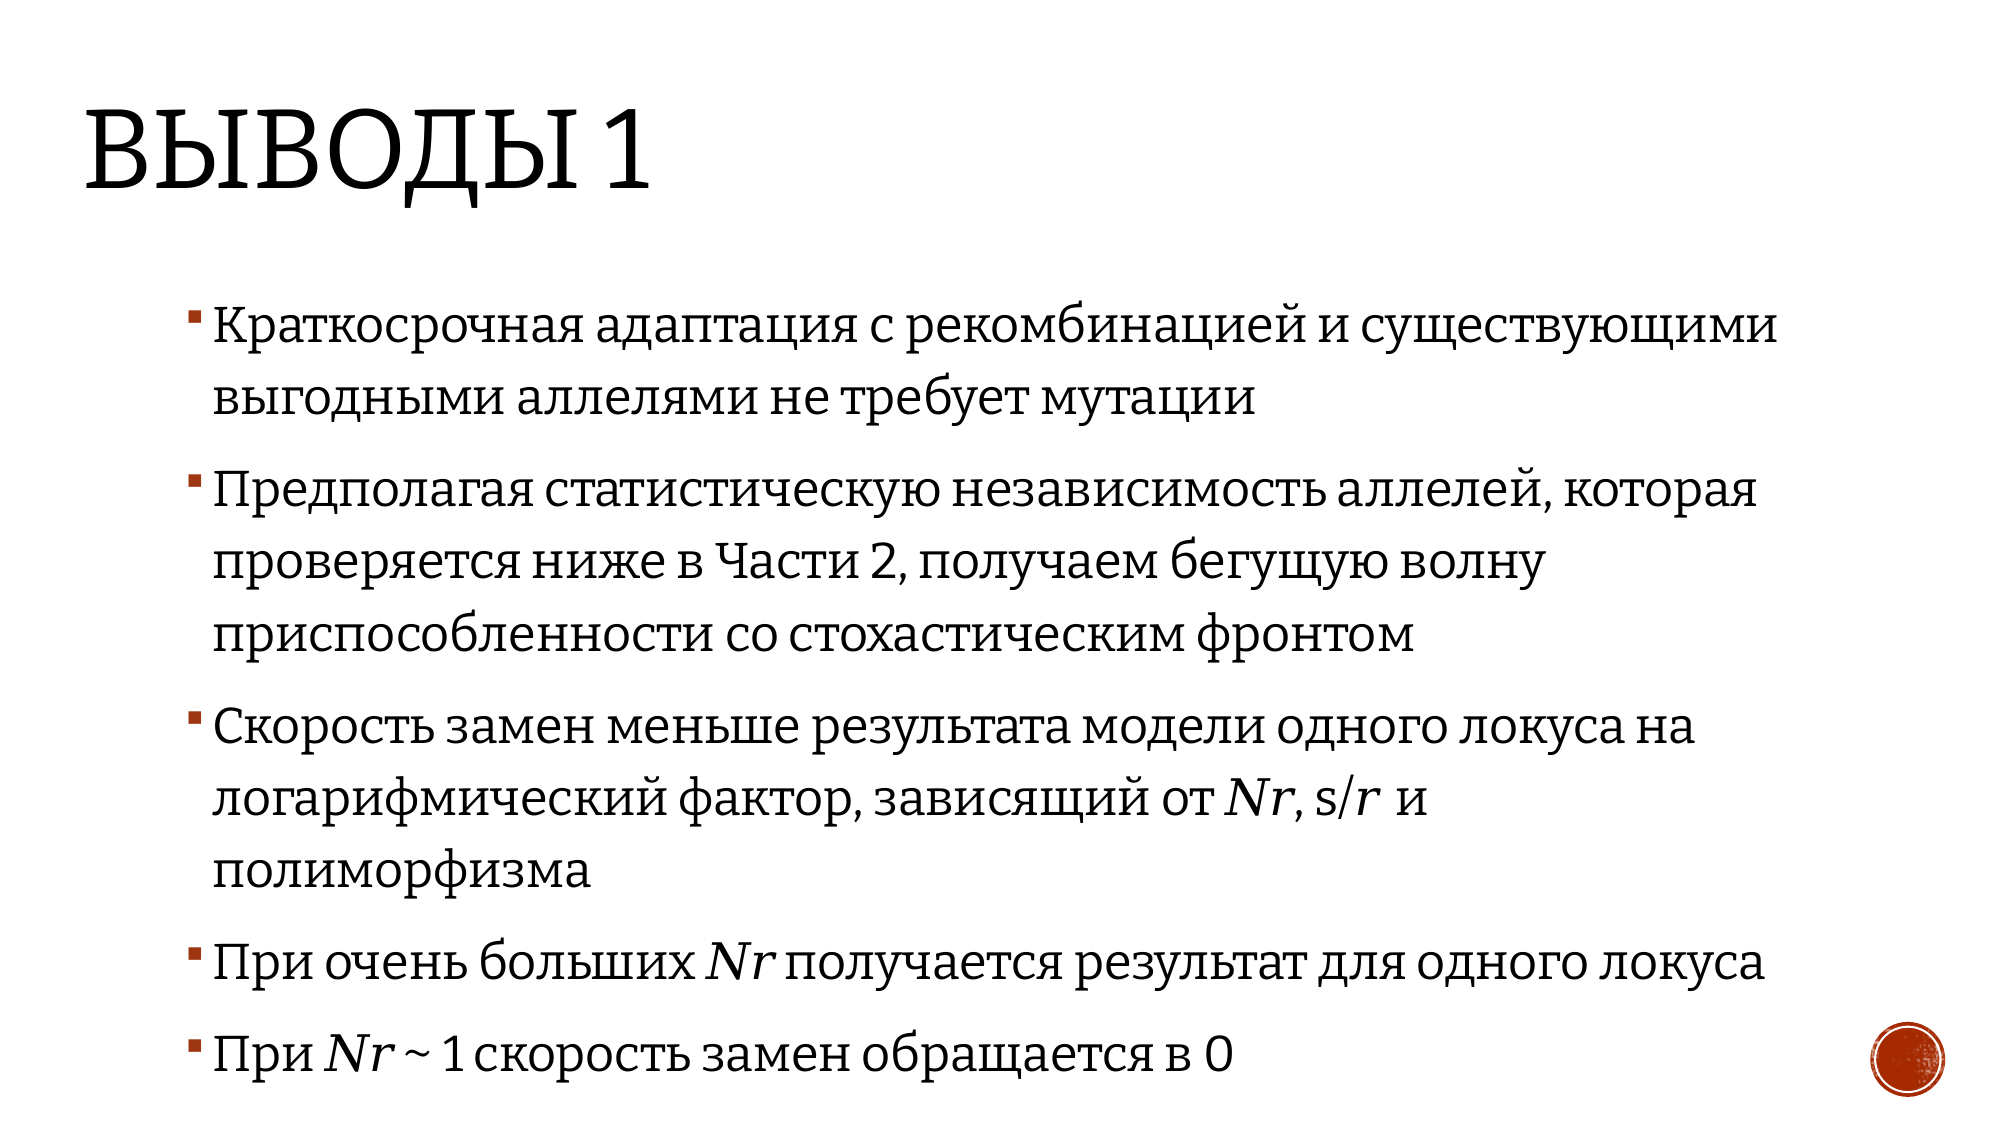

выводы 1
Краткосрочная адаптация с рекомбинацией и существующими выгодными аллелями не требует мутации
Предполагая статистическую независимость аллелей, которая проверяется ниже в Части 2, получаем бегущую волну приспособленности со стохастическим фронтом
Скорость замен меньше результата модели одного локуса на логарифмический фактор, зависящий от 𝑁𝑟, s/𝑟 и полиморфизма
При очень больших 𝑁𝑟 получается результат для одного локуса
При 𝑁𝑟 ~ 1 скорость замен обращается в 0